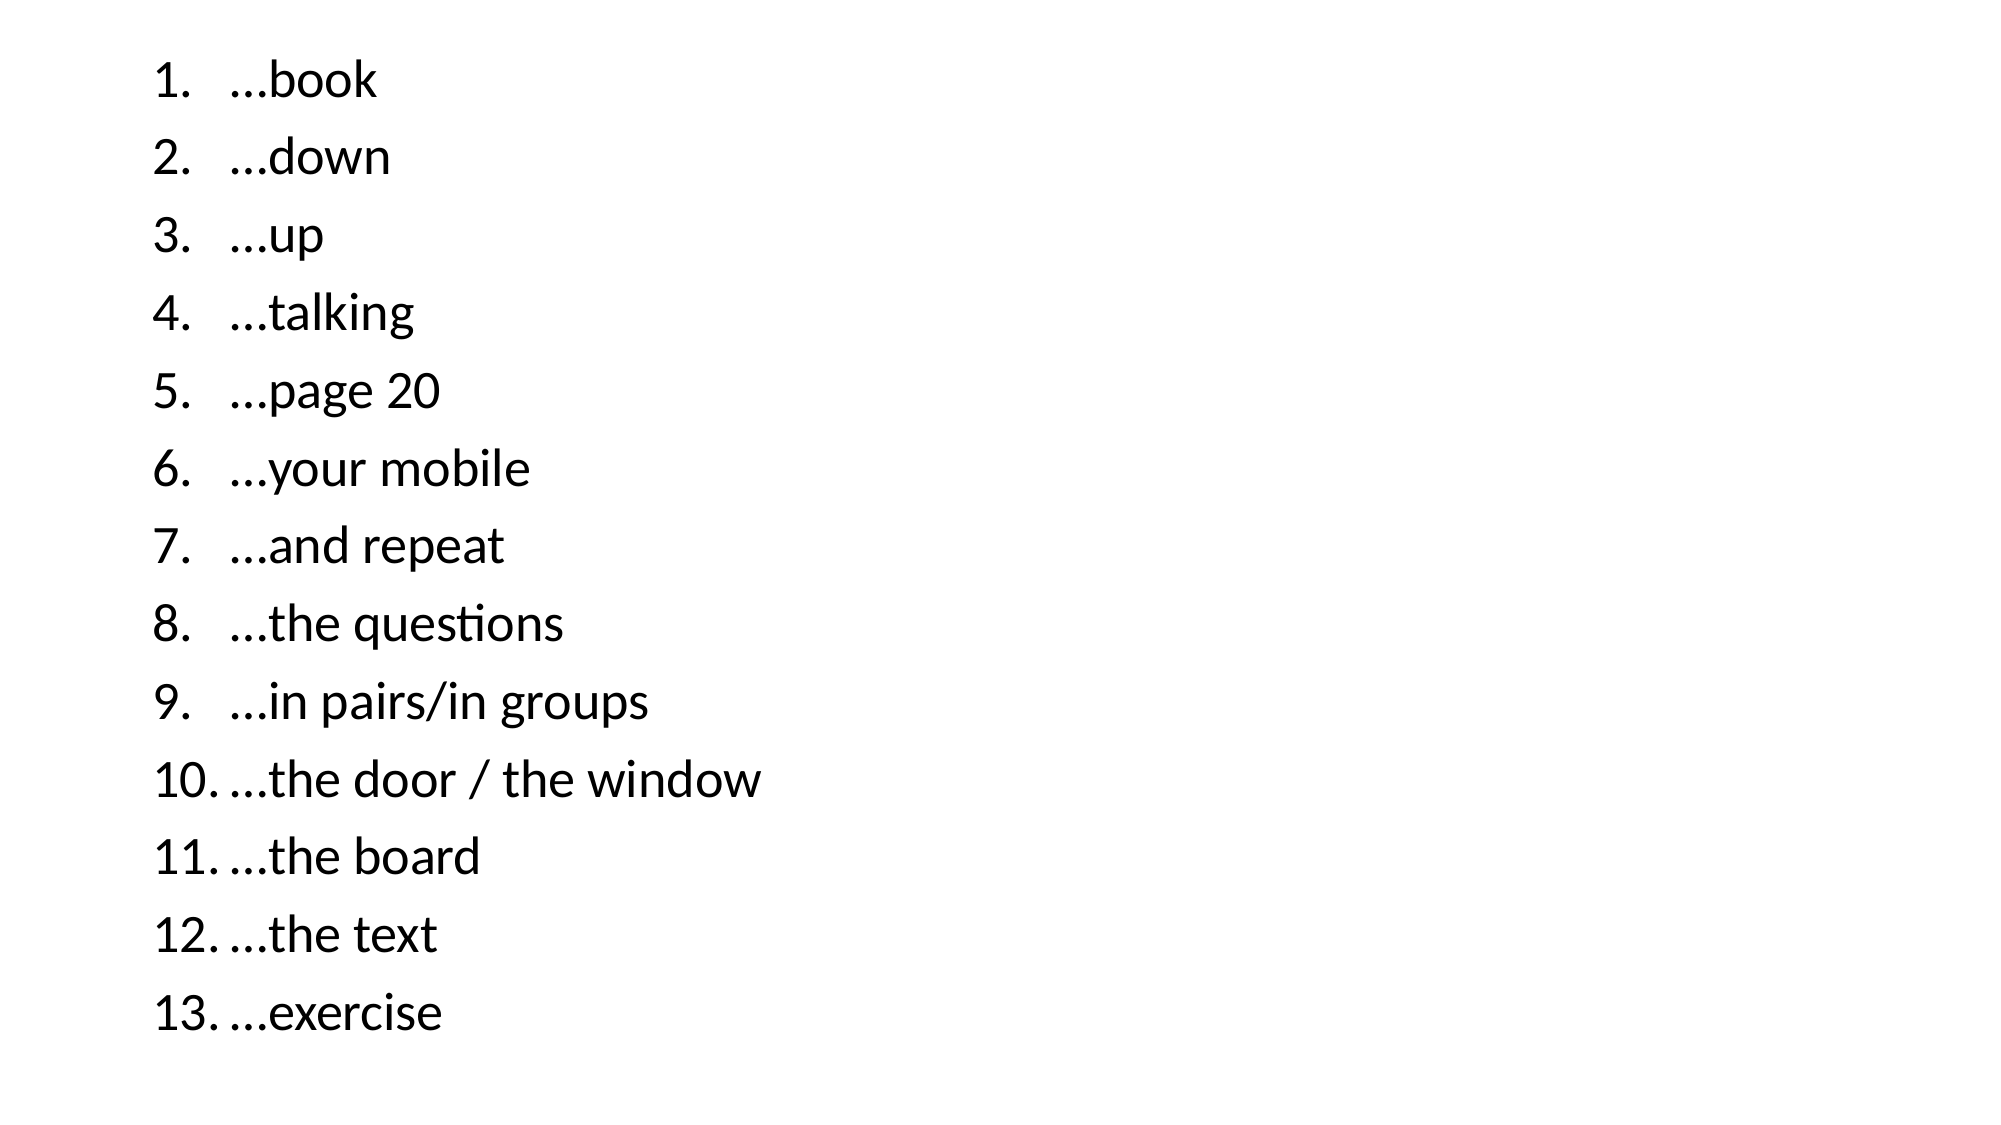

…book
…down
…up
…talking
…page 20
…your mobile
…and repeat
…the questions
…in pairs/in groups
…the door / the window
…the board
…the text
…exercise